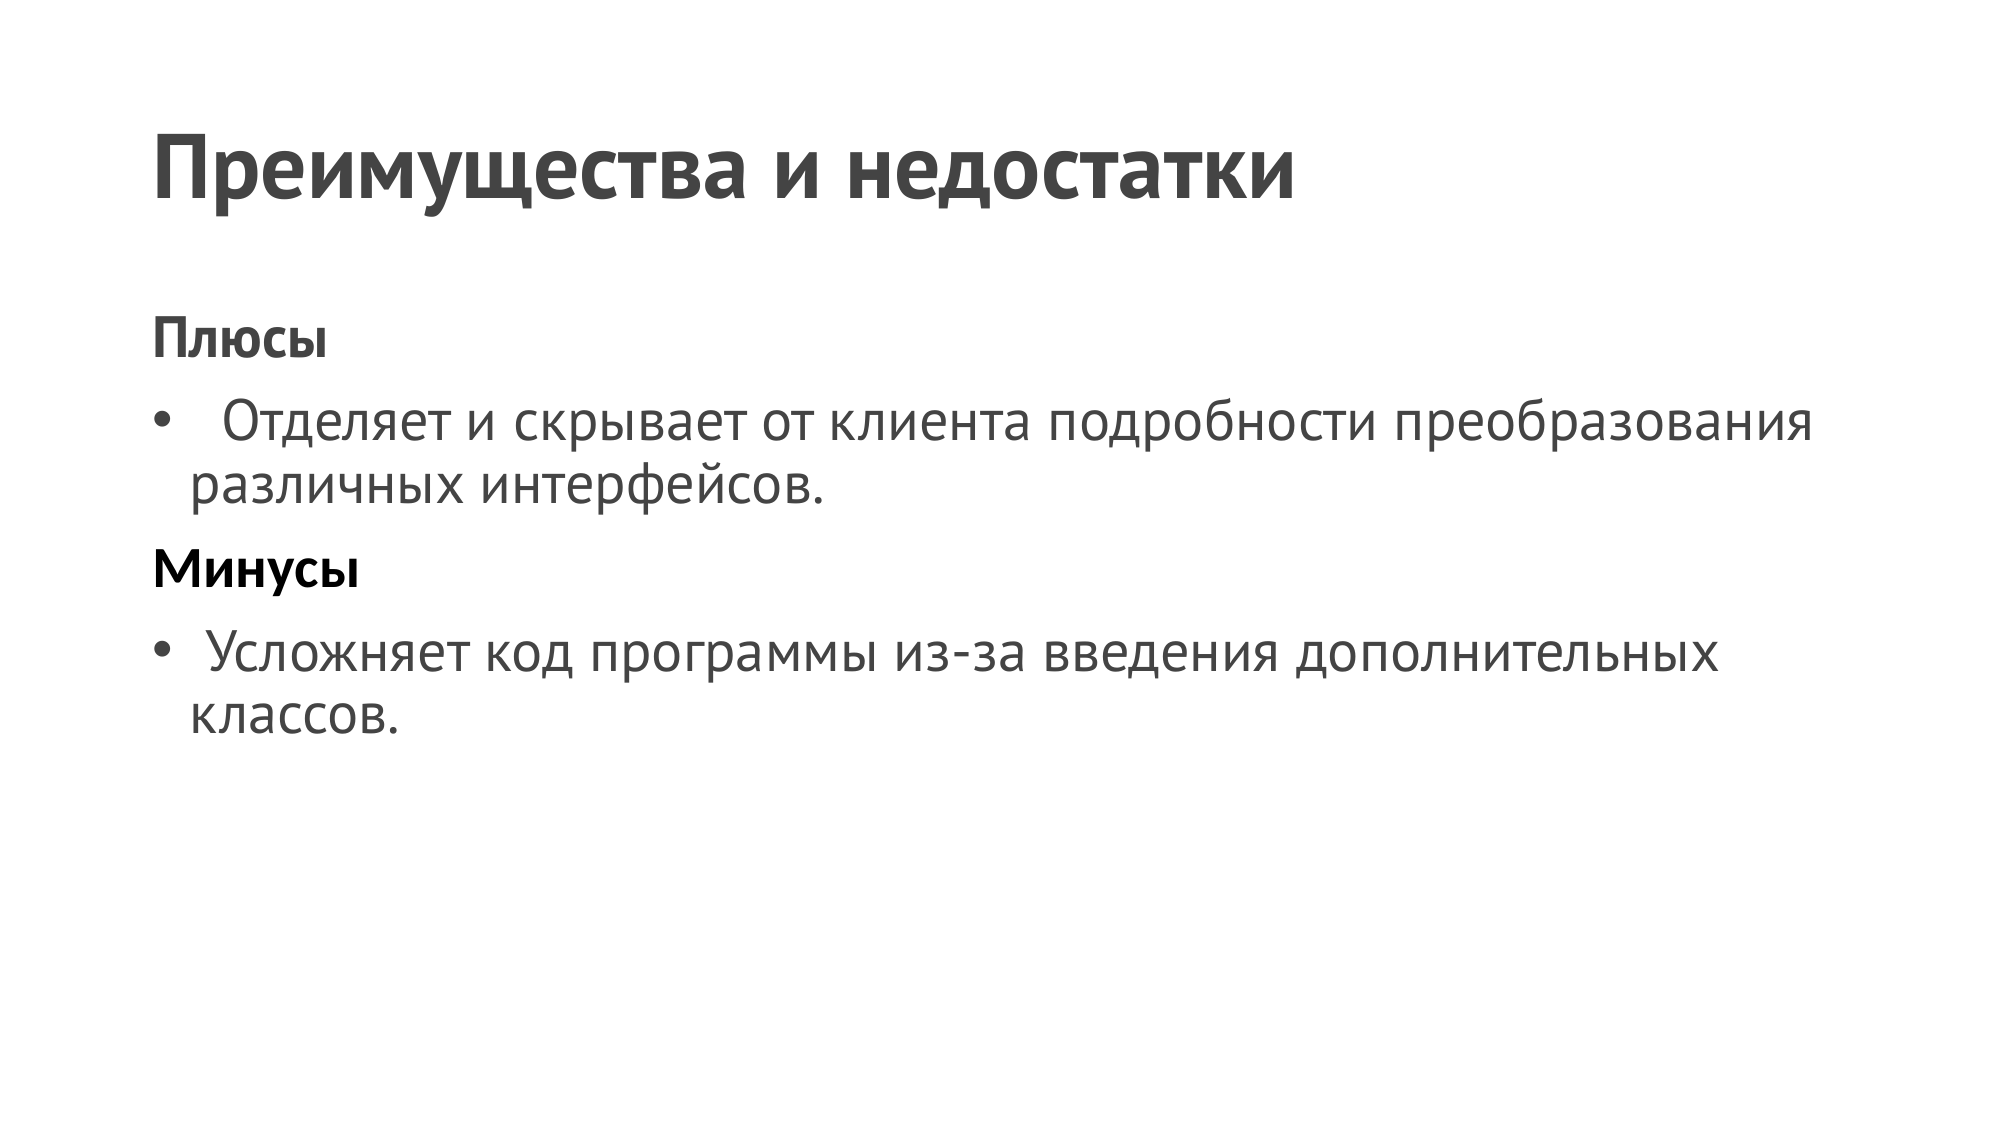

# Преимущества и недостатки
Плюсы
  Отделяет и скрывает от клиента подробности преобразования различных интерфейсов.
Минусы
 Усложняет код программы из-за введения дополнительных классов.